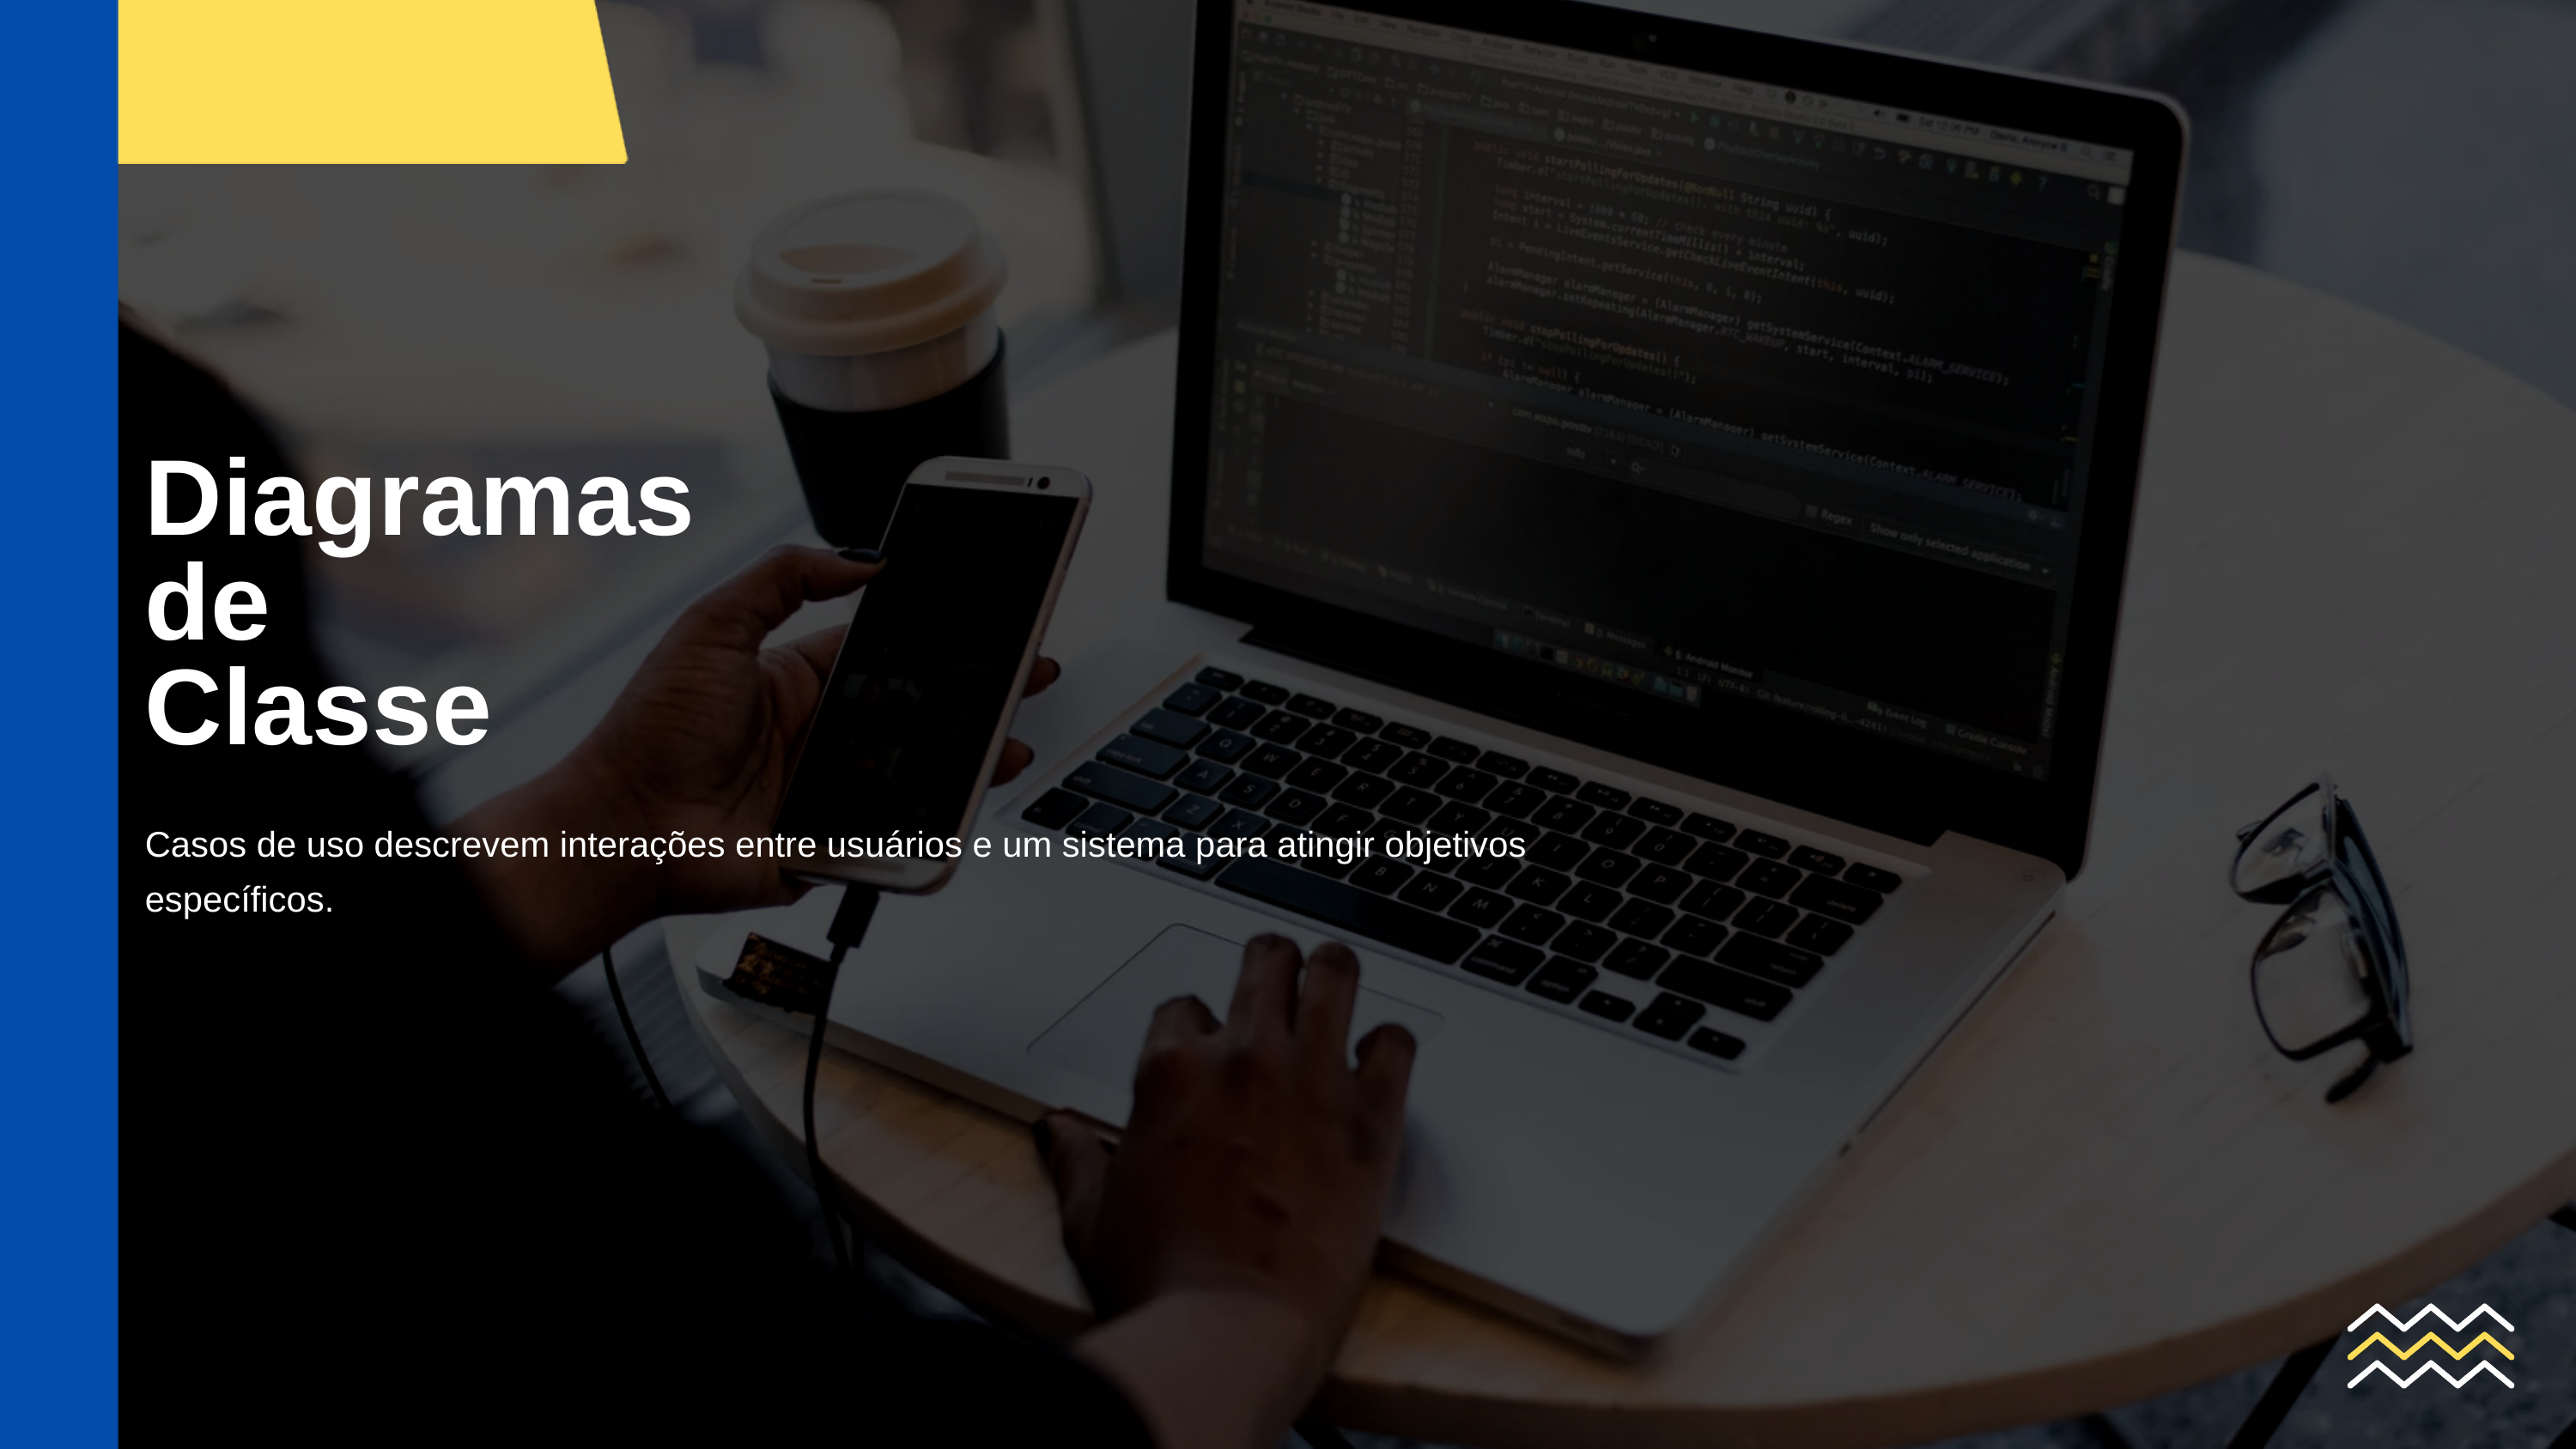

Diagramas
de
Classe
Casos de uso descrevem interações entre usuários e um sistema para atingir objetivos específicos.

21